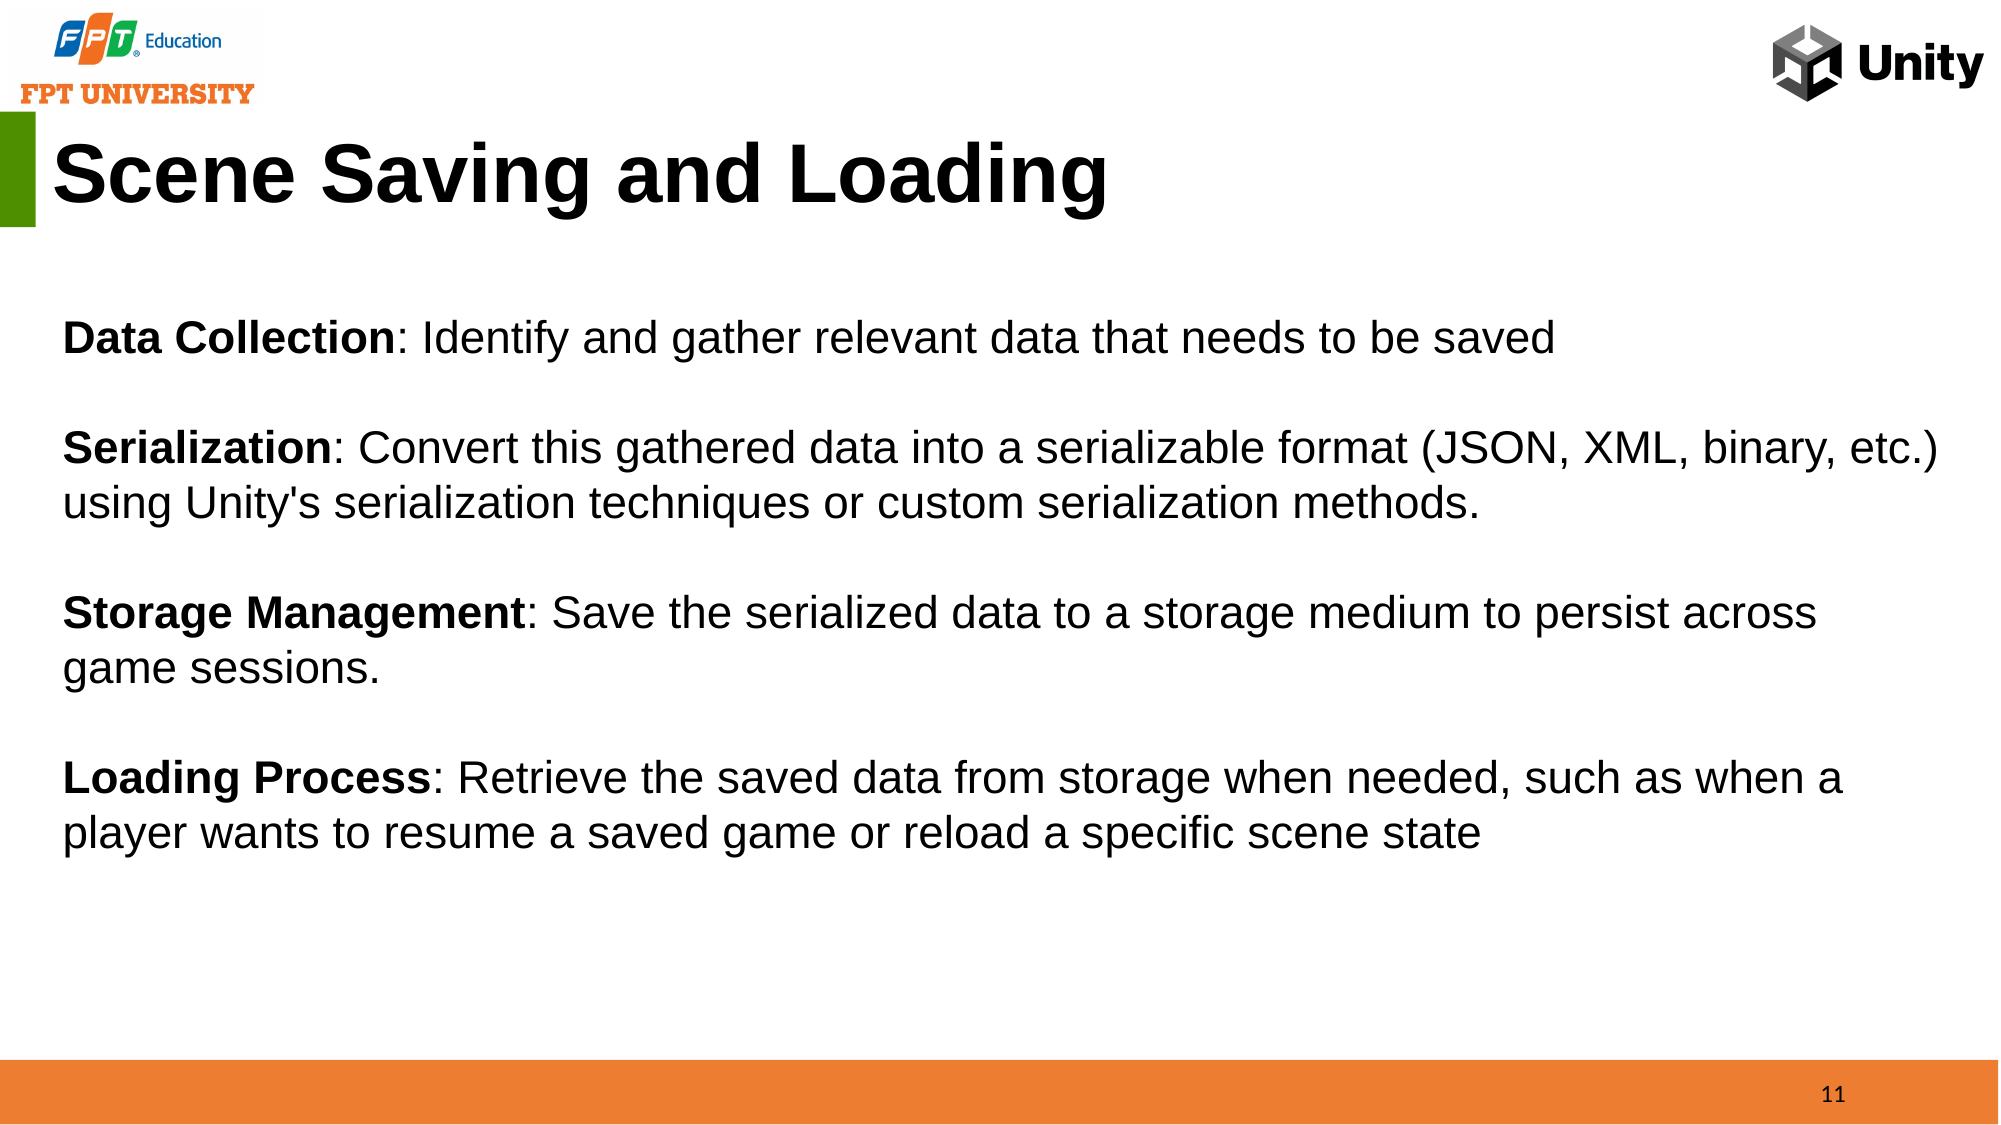

Scene Saving and Loading
Data Collection: Identify and gather relevant data that needs to be saved

Serialization: Convert this gathered data into a serializable format (JSON, XML, binary, etc.) using Unity's serialization techniques or custom serialization methods.

Storage Management: Save the serialized data to a storage medium to persist across game sessions.

Loading Process: Retrieve the saved data from storage when needed, such as when a player wants to resume a saved game or reload a specific scene state

11